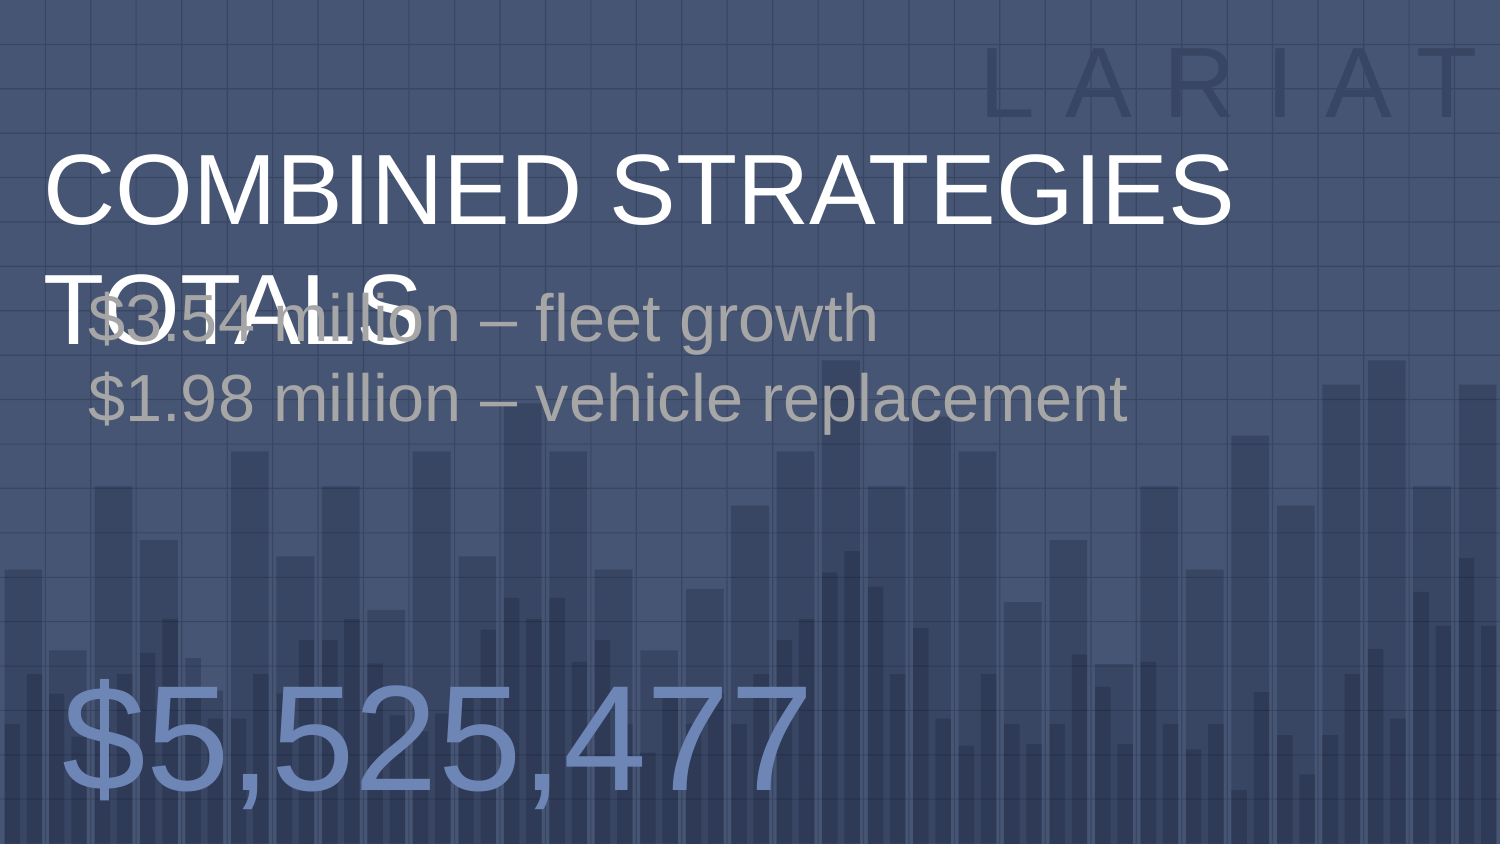

LARIAT
# COMBINED STRATEGIES TOTALS
$3.54 million – fleet growth
$1.98 million – vehicle replacement
$5,525,477